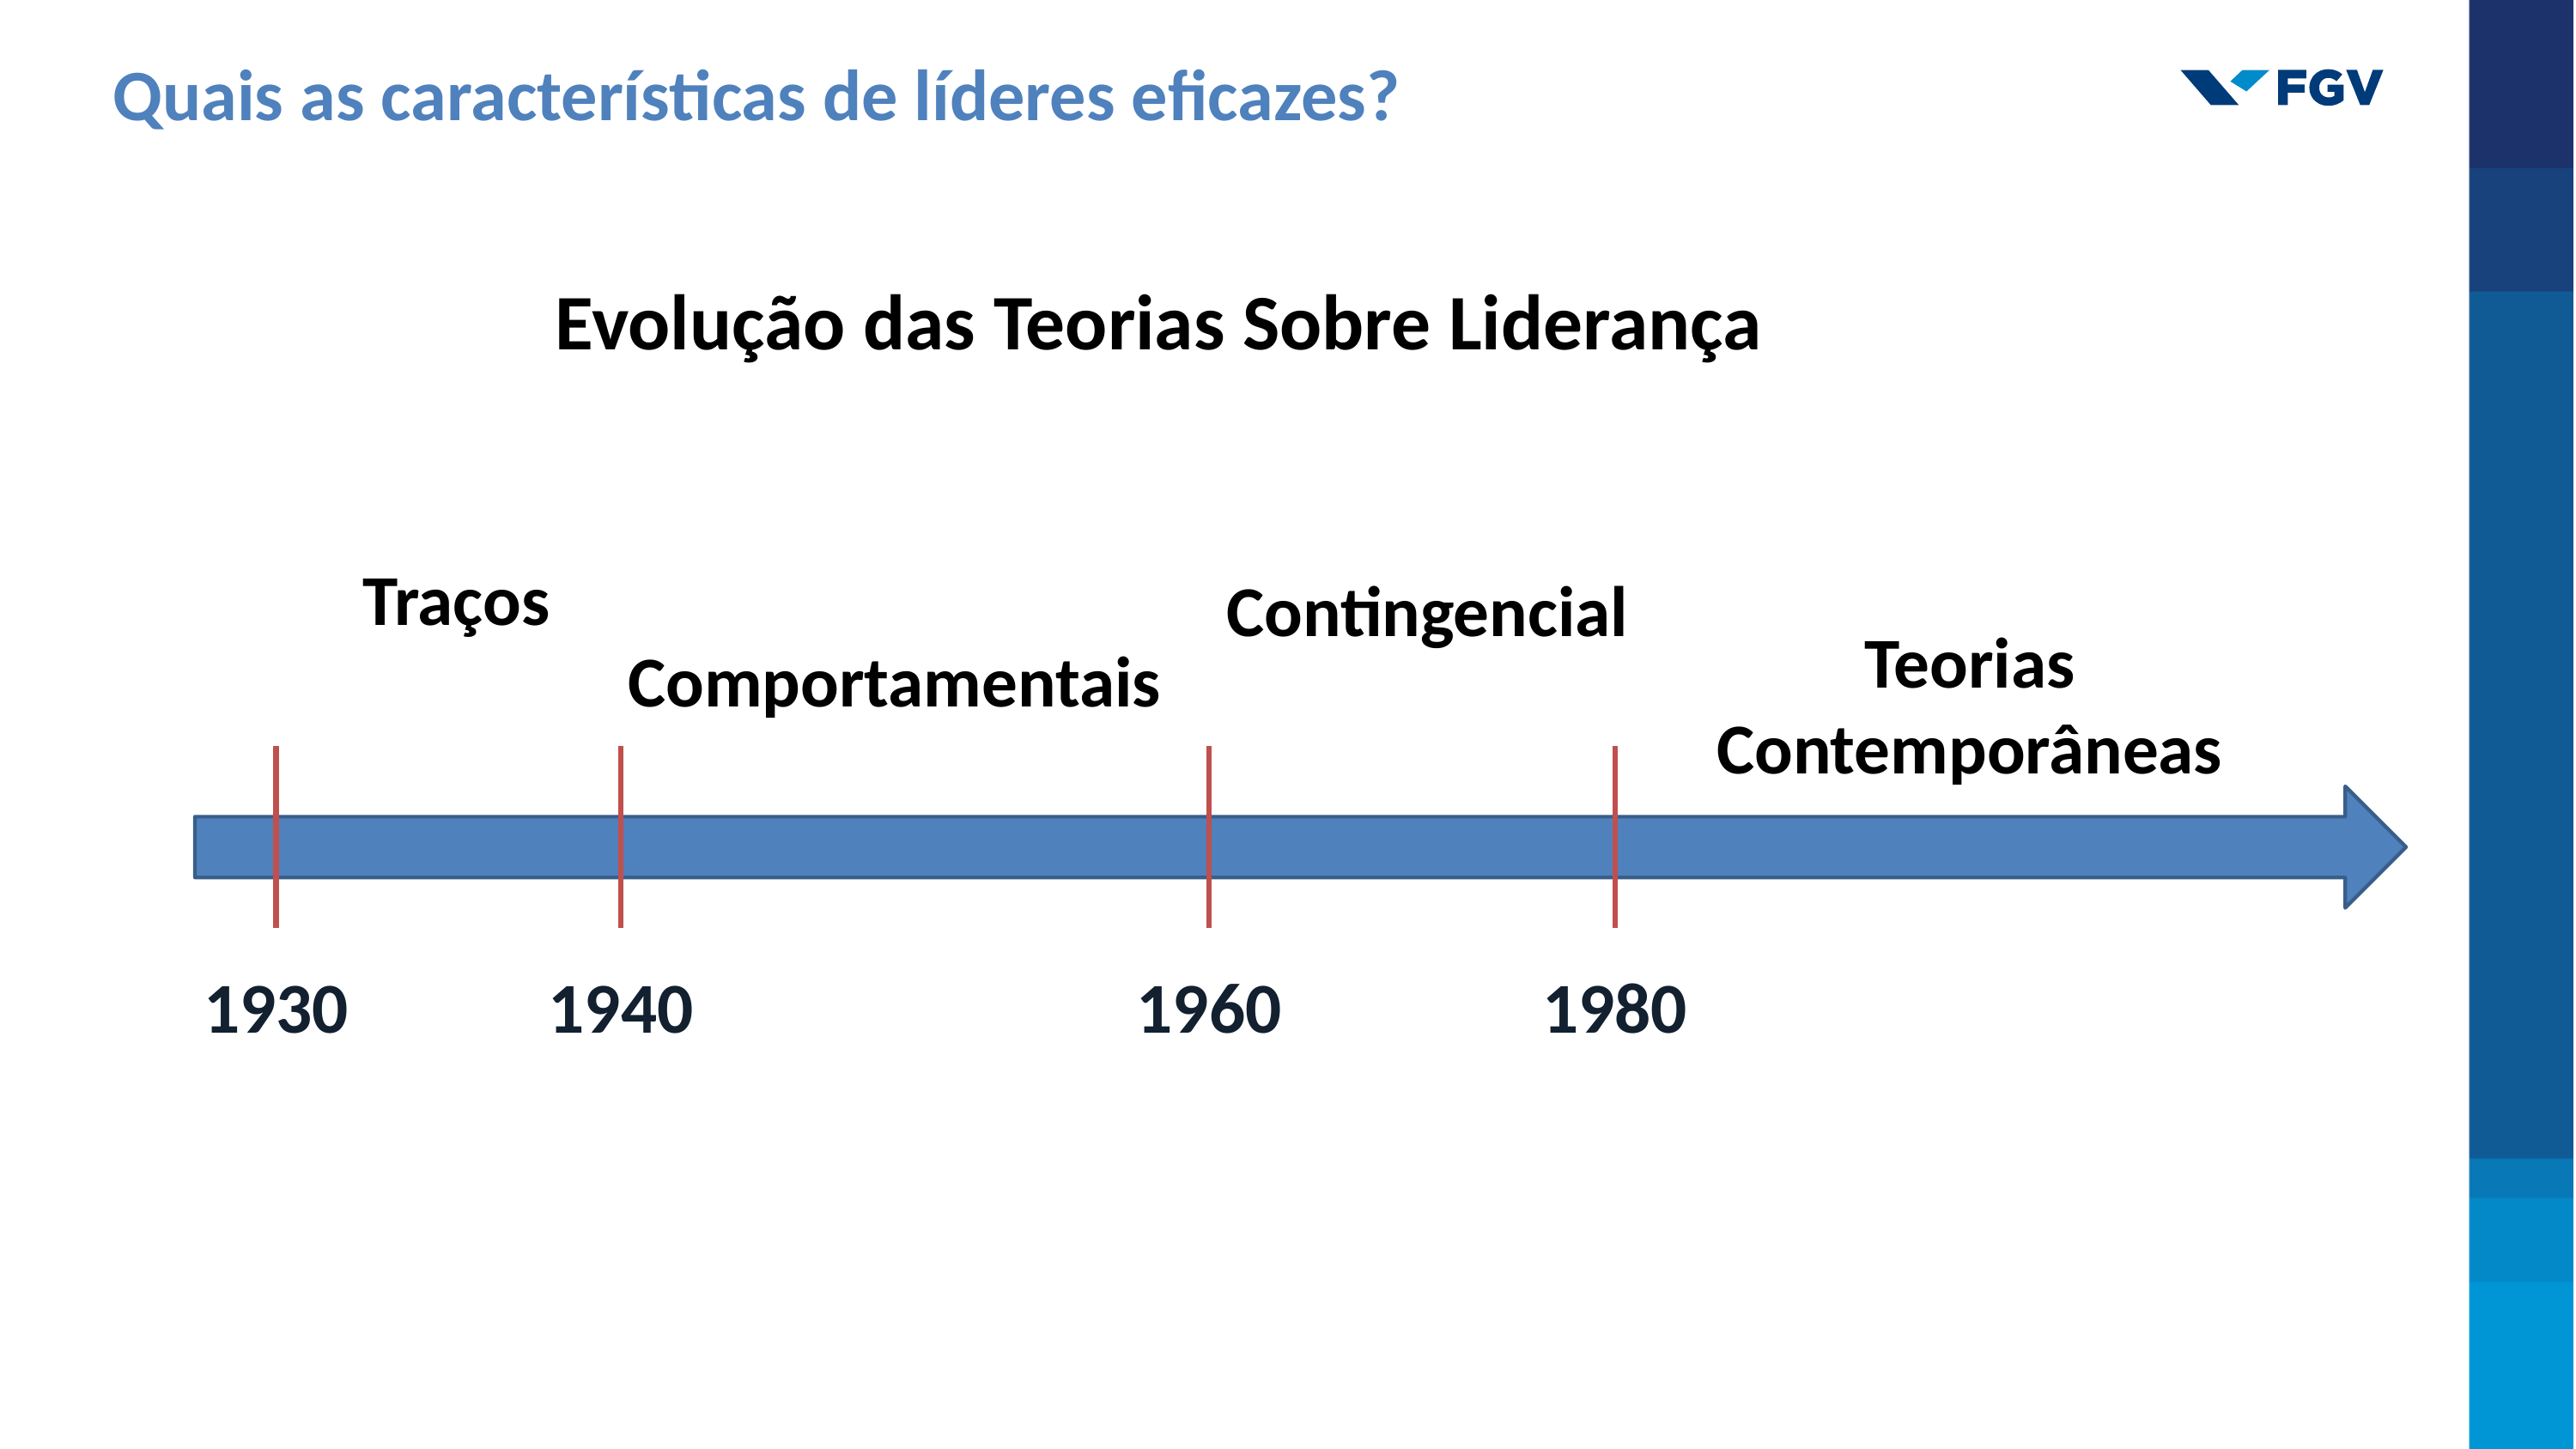

Quais as características de líderes eficazes?
Evolução das Teorias Sobre Liderança
Traços
Contingencial
Teorias Contemporâneas
Comportamentais

1930
1940
1960
1980